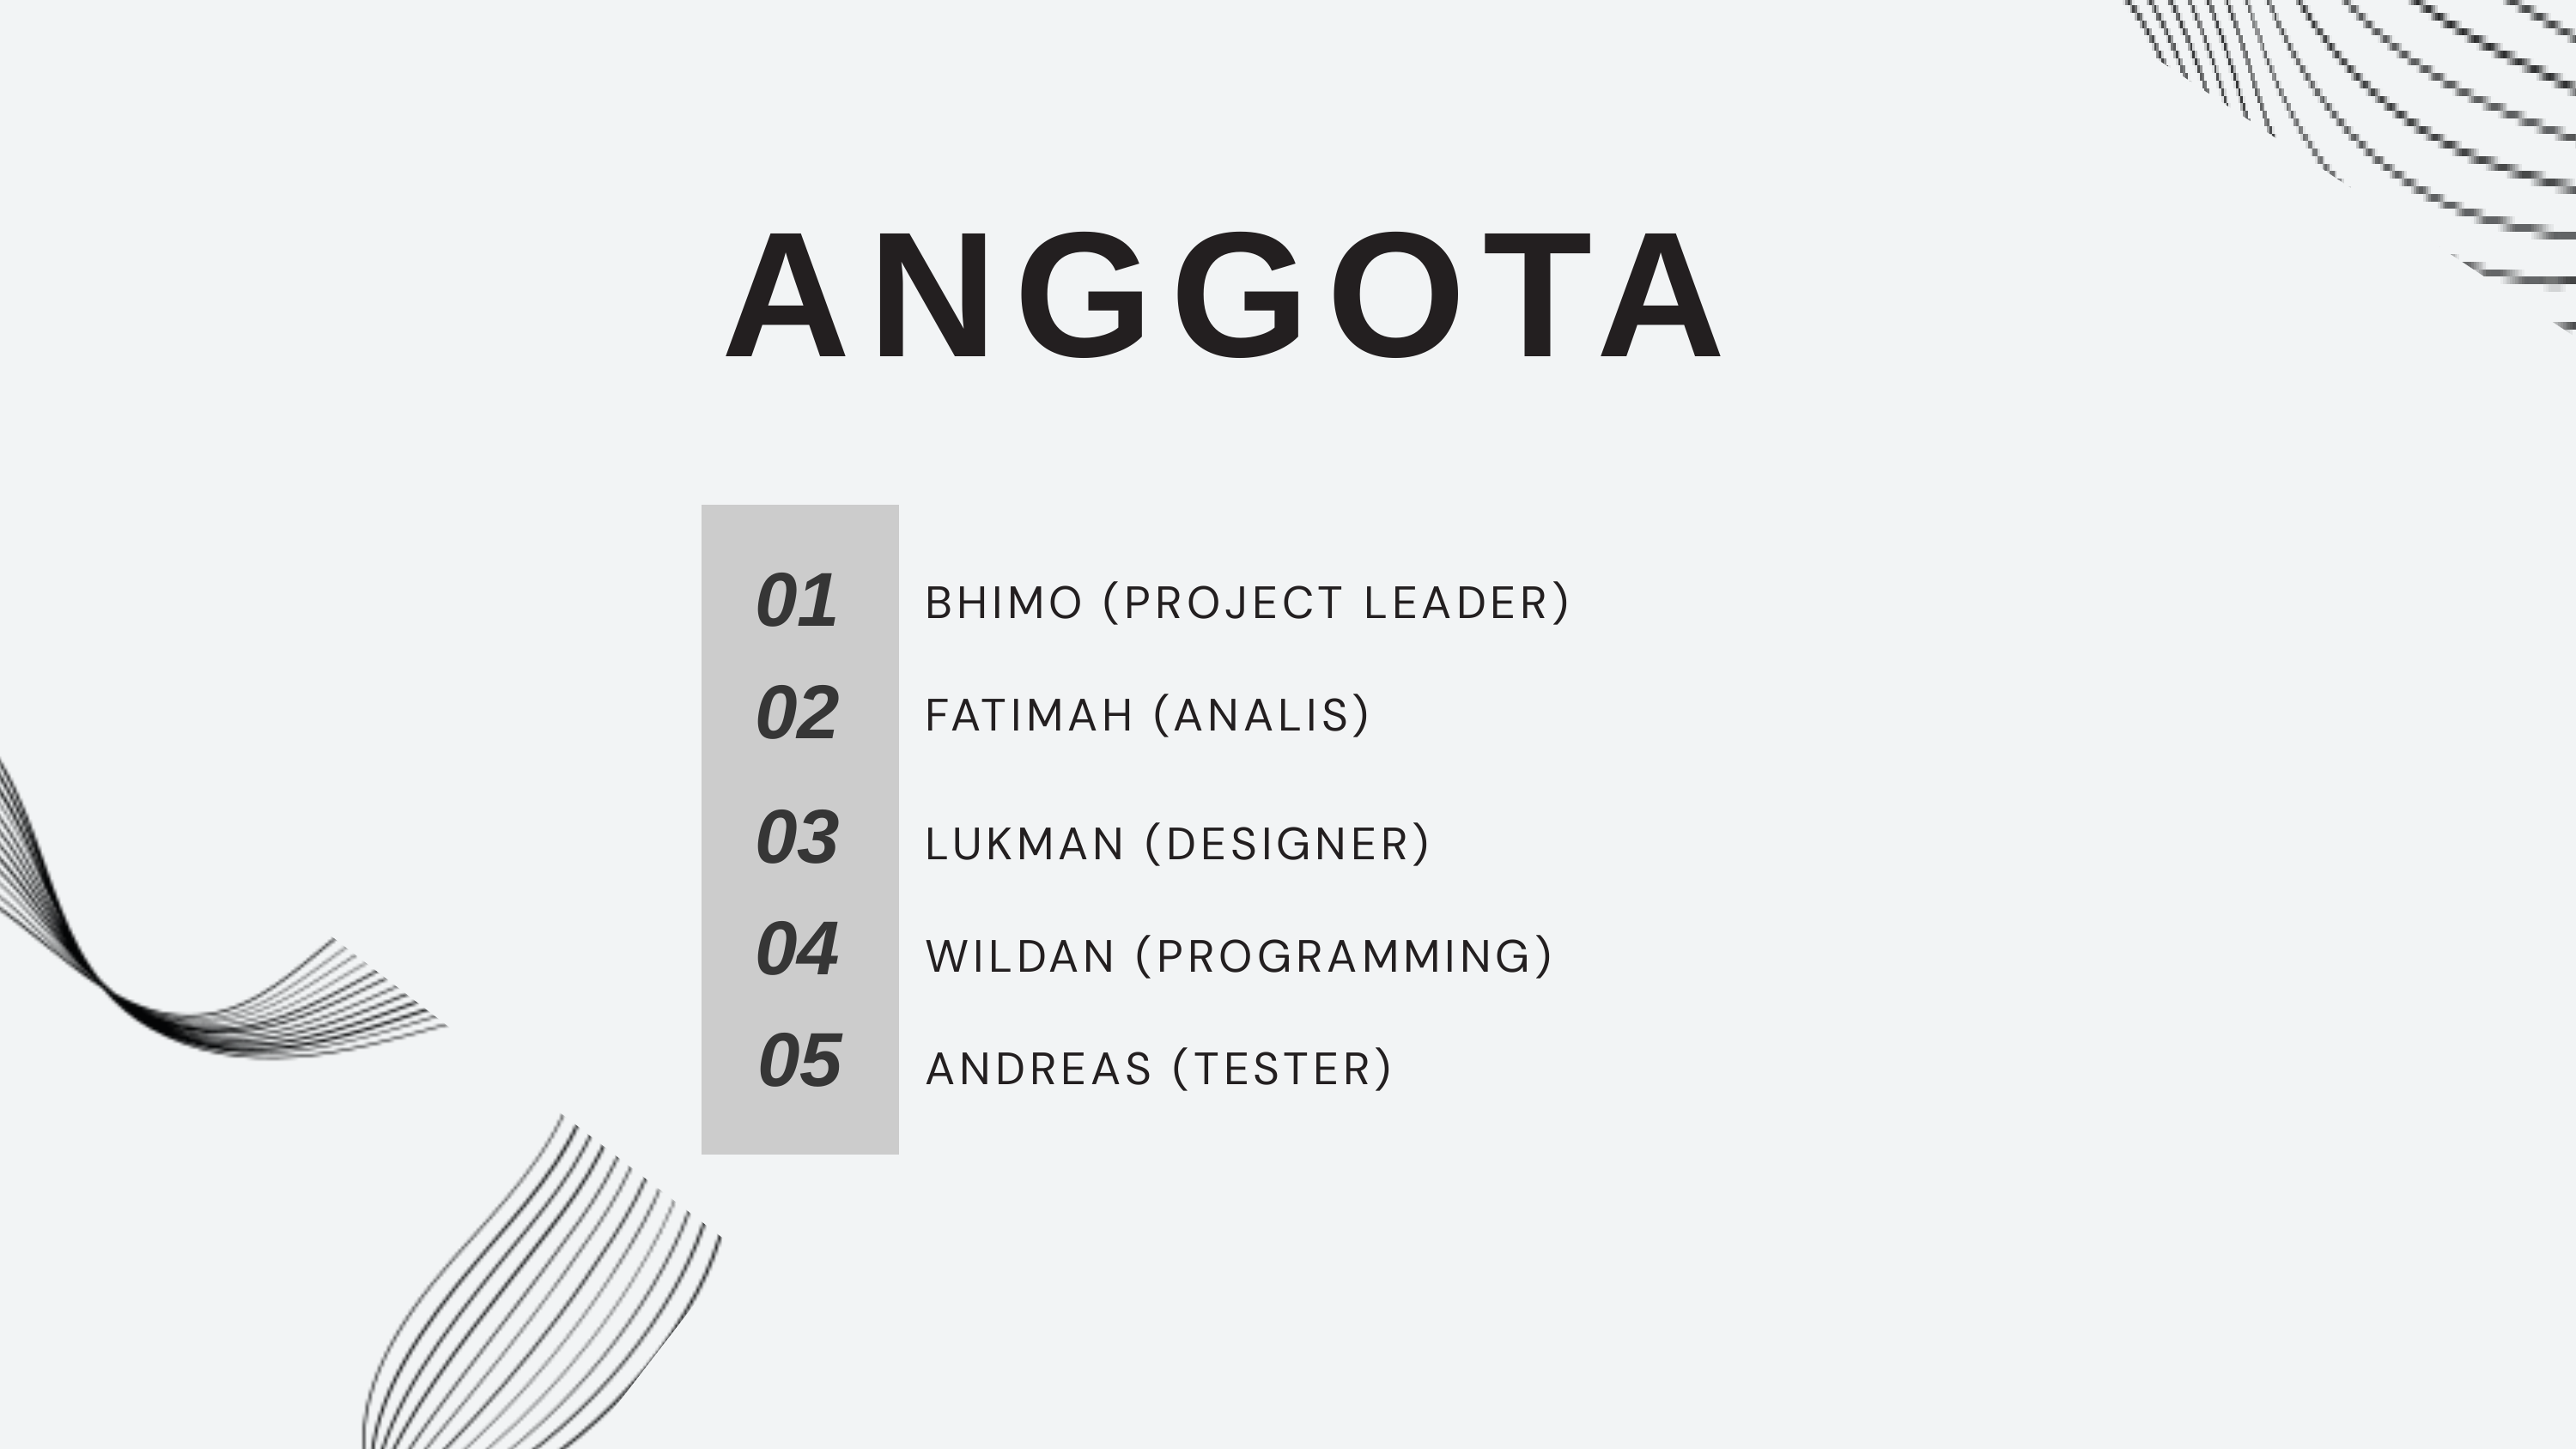

ANGGOTA

01
BHIMO (PROJECT LEADER)
02
FATIMAH (ANALIS)
03

LUKMAN (DESIGNER)
04
WILDAN (PROGRAMMING)
05
ANDREAS (TESTER)